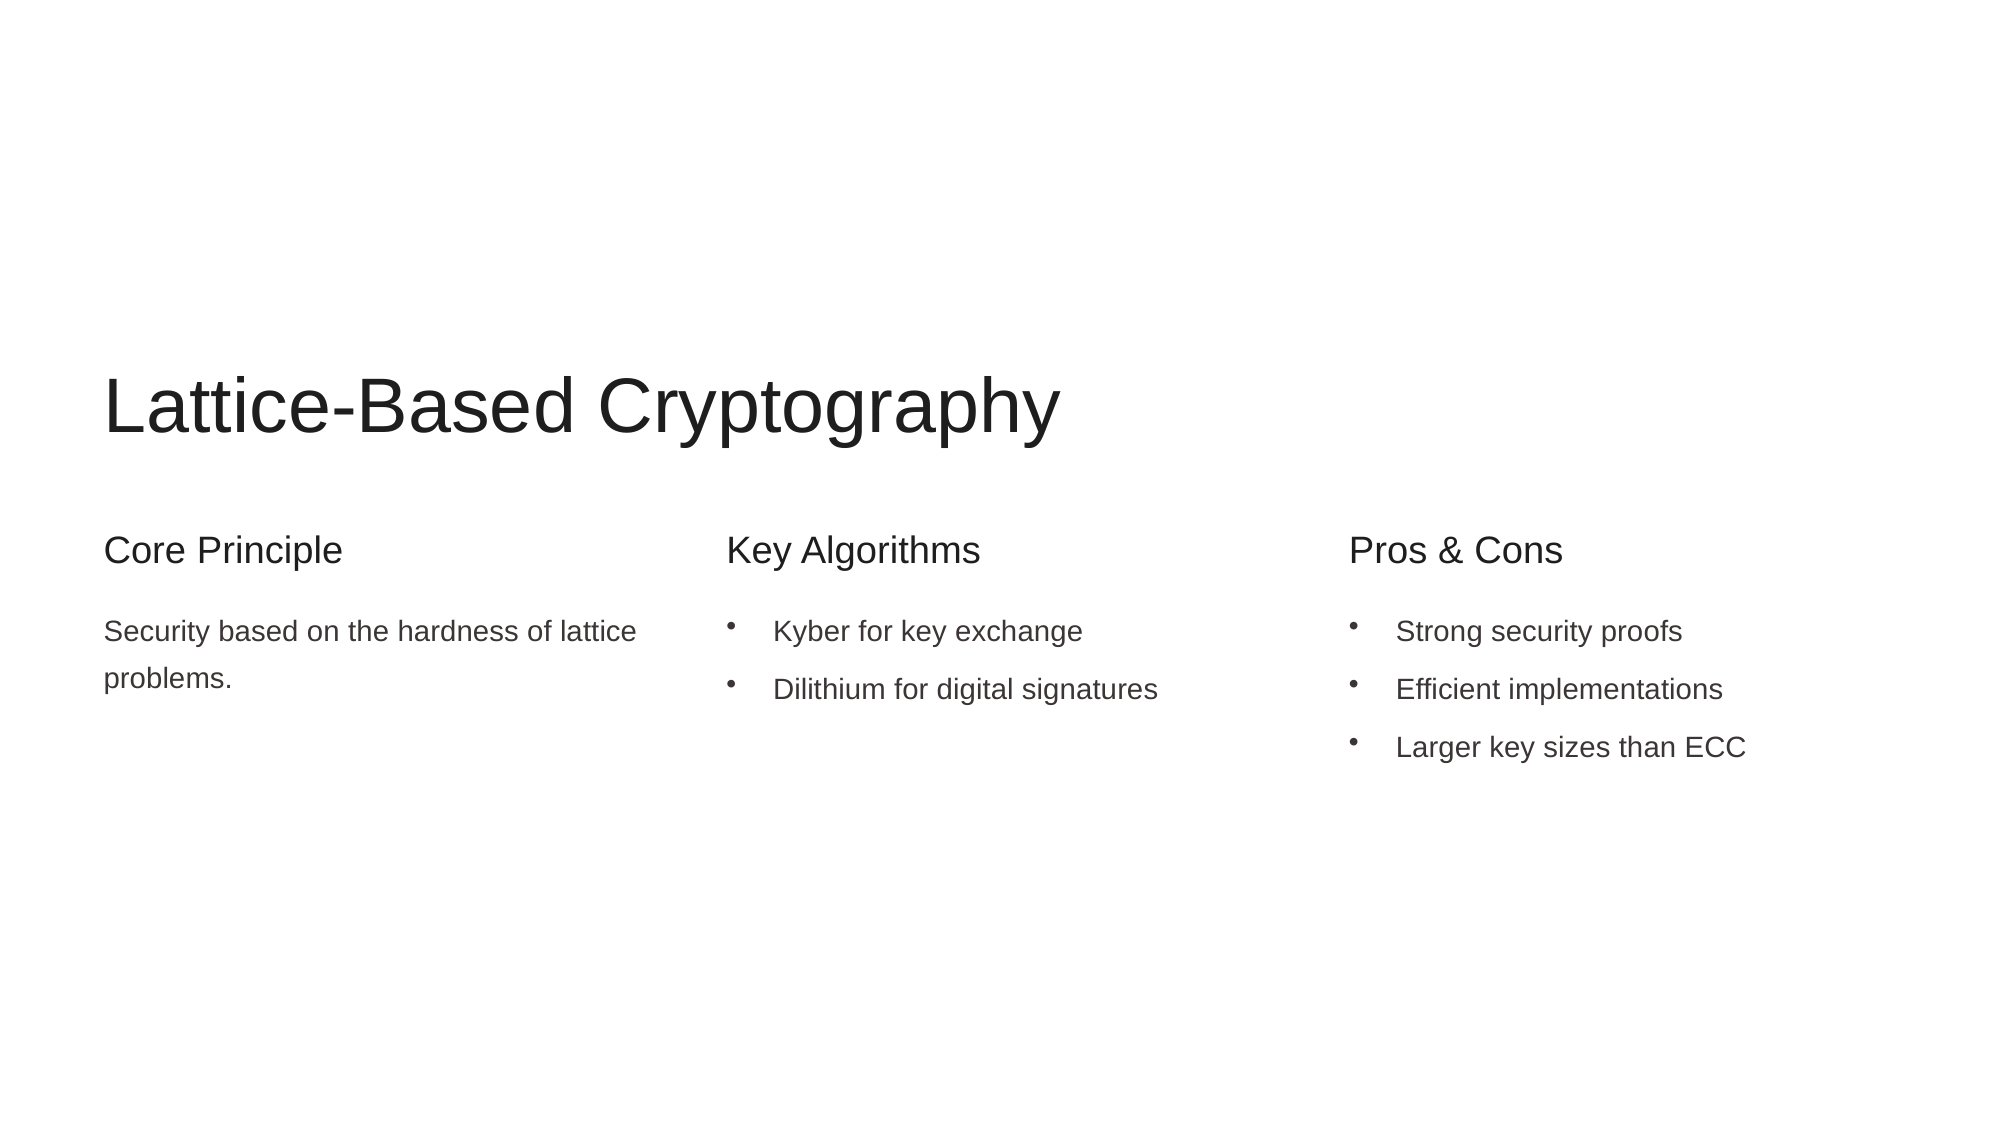

Lattice-Based Cryptography
Core Principle
Key Algorithms
Pros & Cons
Security based on the hardness of lattice problems.
Kyber for key exchange
Strong security proofs
Dilithium for digital signatures
Efficient implementations
Larger key sizes than ECC